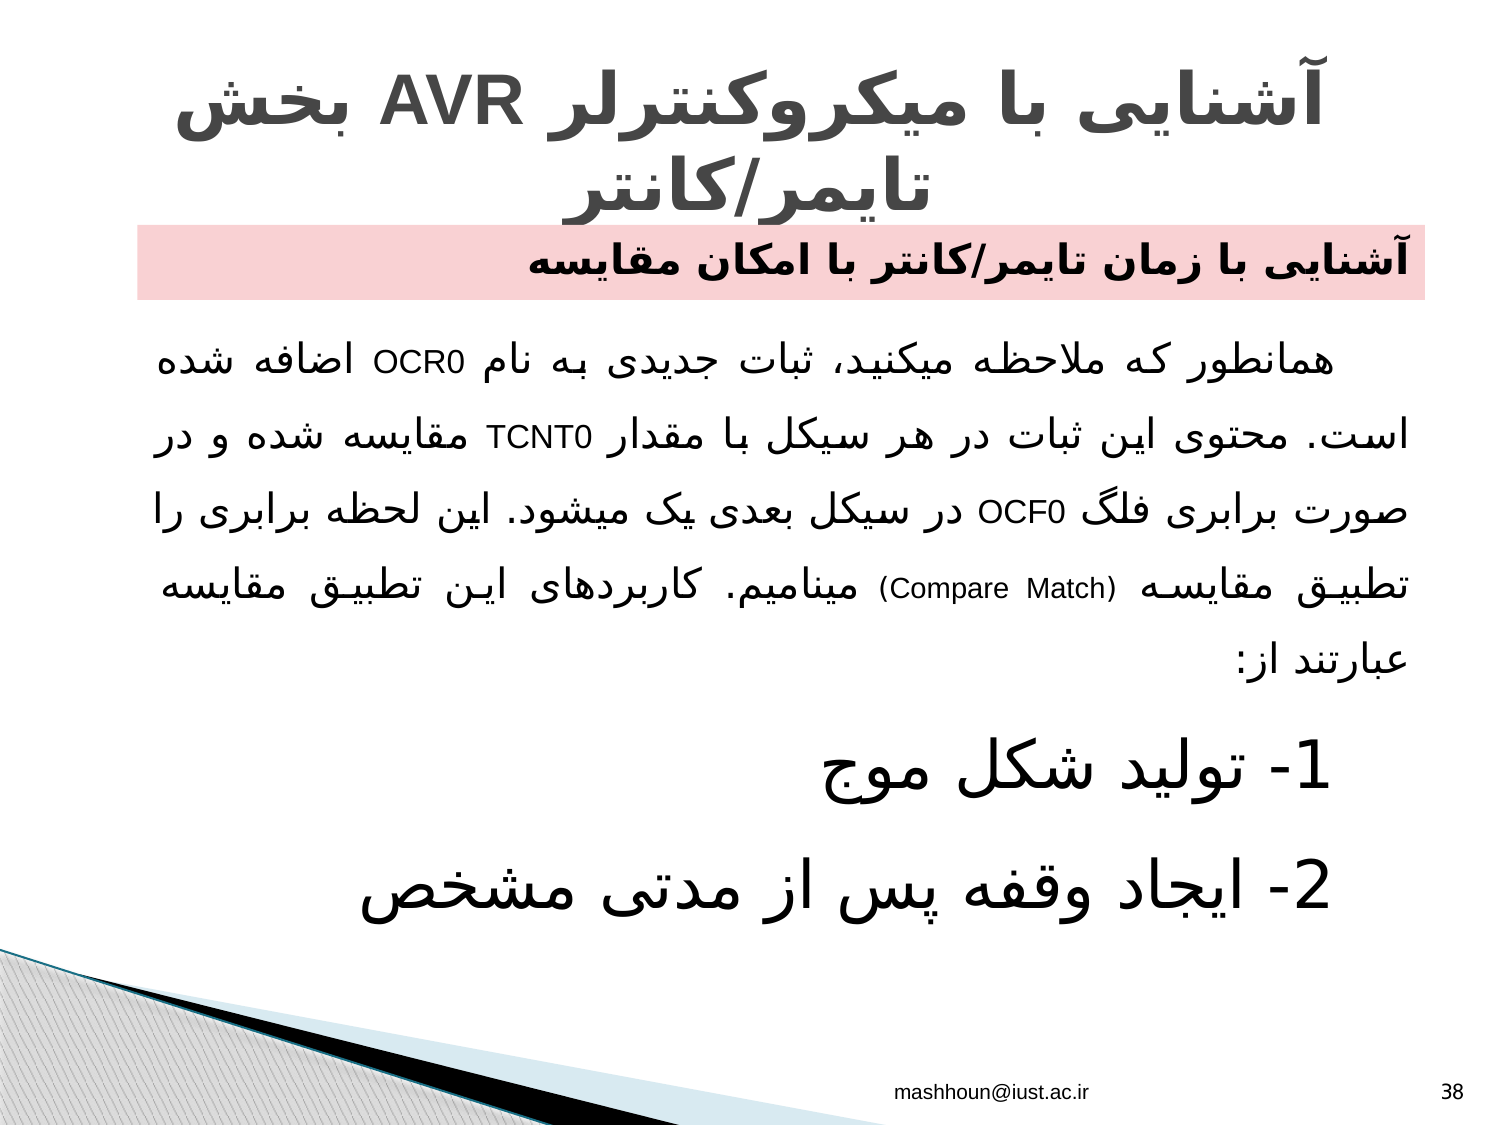

# آشنایی با میکروکنترلر AVR بخش تایمر/کانتر
آشنایی با زمان تایمر/کانتر با امکان مقایسه
همانطور که ملاحظه میکنید، ثبات جدیدی به نام OCR0 اضافه شده است. محتوی این ثبات در هر سیکل با مقدار TCNT0 مقایسه شده و در صورت برابری فلگ OCF0 در سیکل بعدی یک میشود. این لحظه برابری را تطبیق مقایسه (Compare Match) مینامیم. کاربردهای این تطبیق مقایسه عبارتند از:
1- تولید شکل موج
2- ایجاد وقفه پس از مدتی مشخص
mashhoun@iust.ac.ir
38